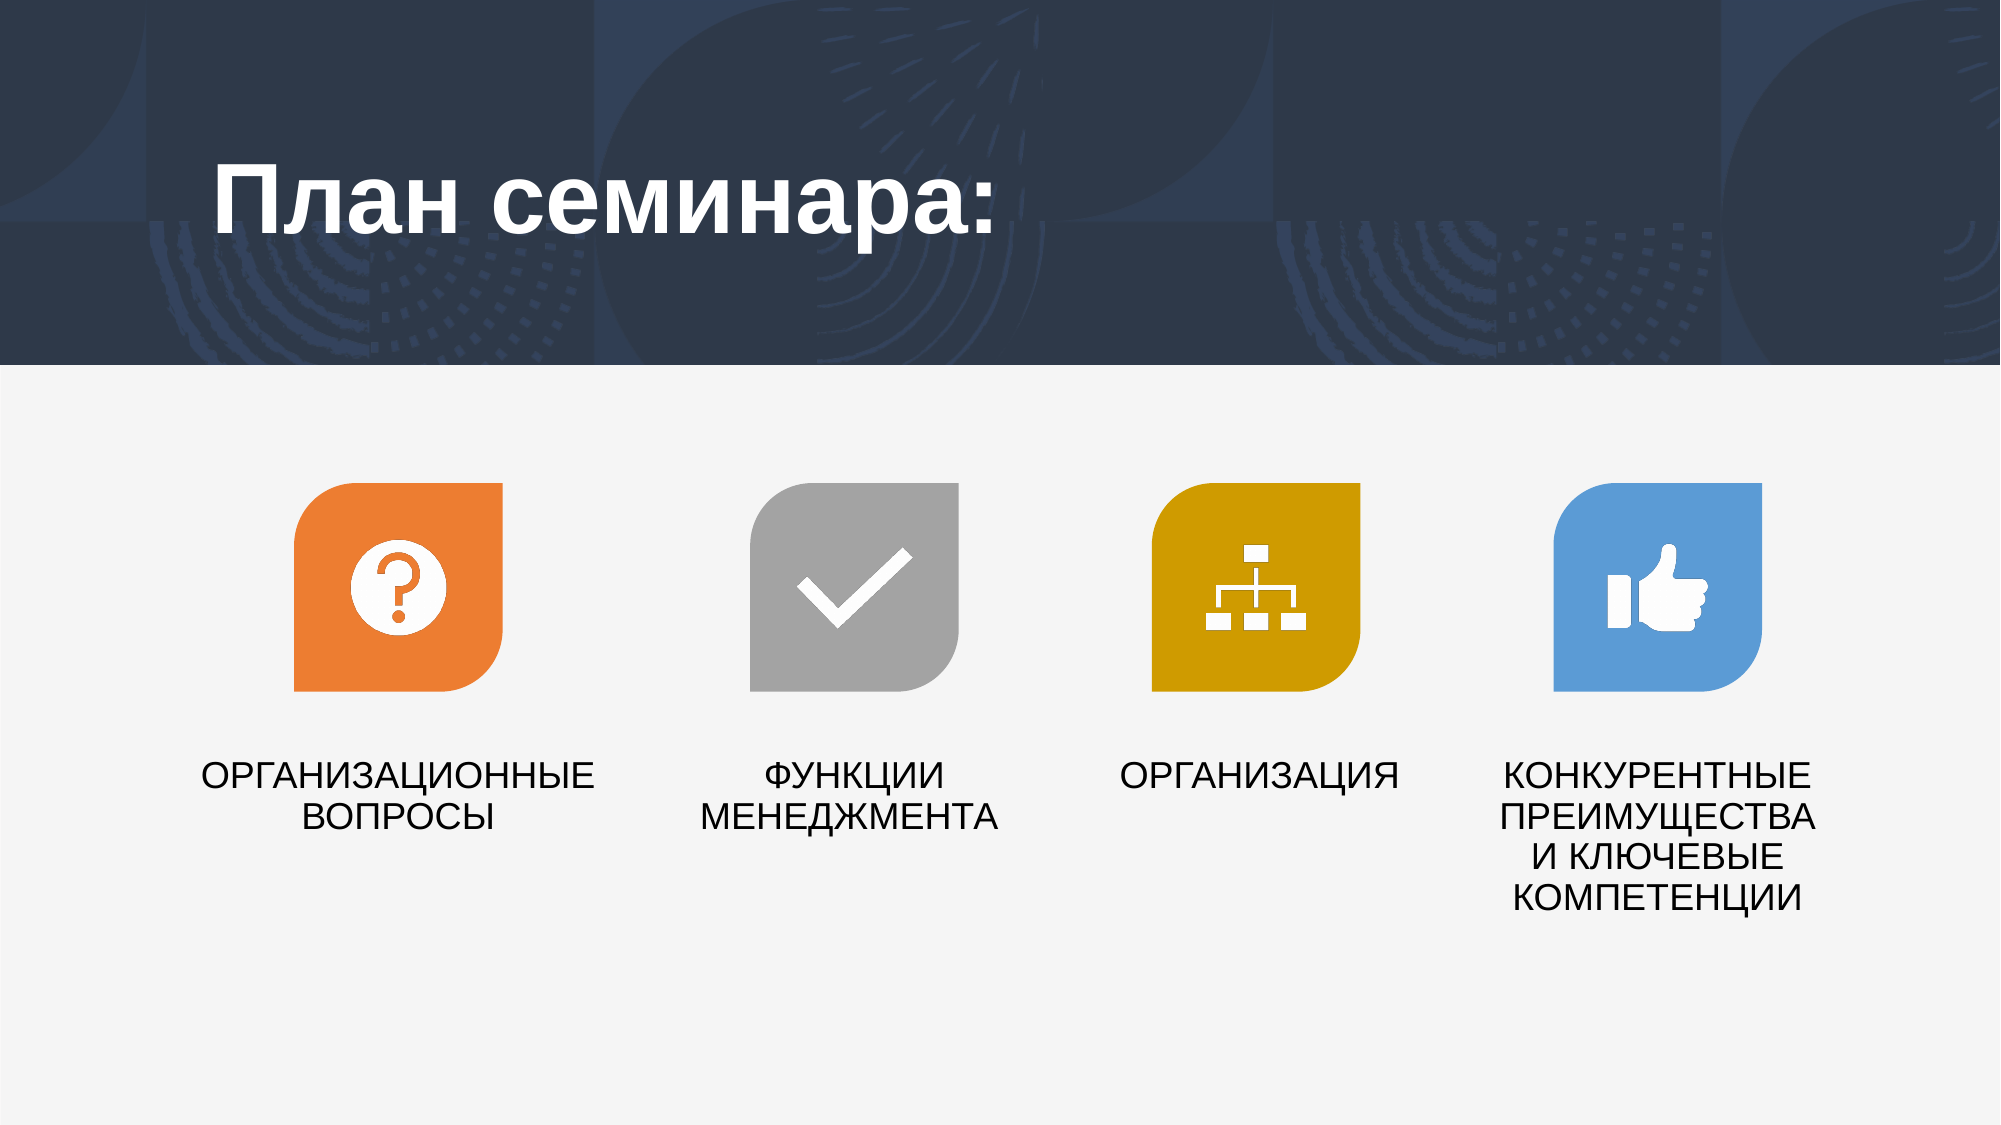

# План семинара:
Организационные вопросы
Функции менеджмента
 Организация
Конкурентные преимущества и ключевые компетенции
2